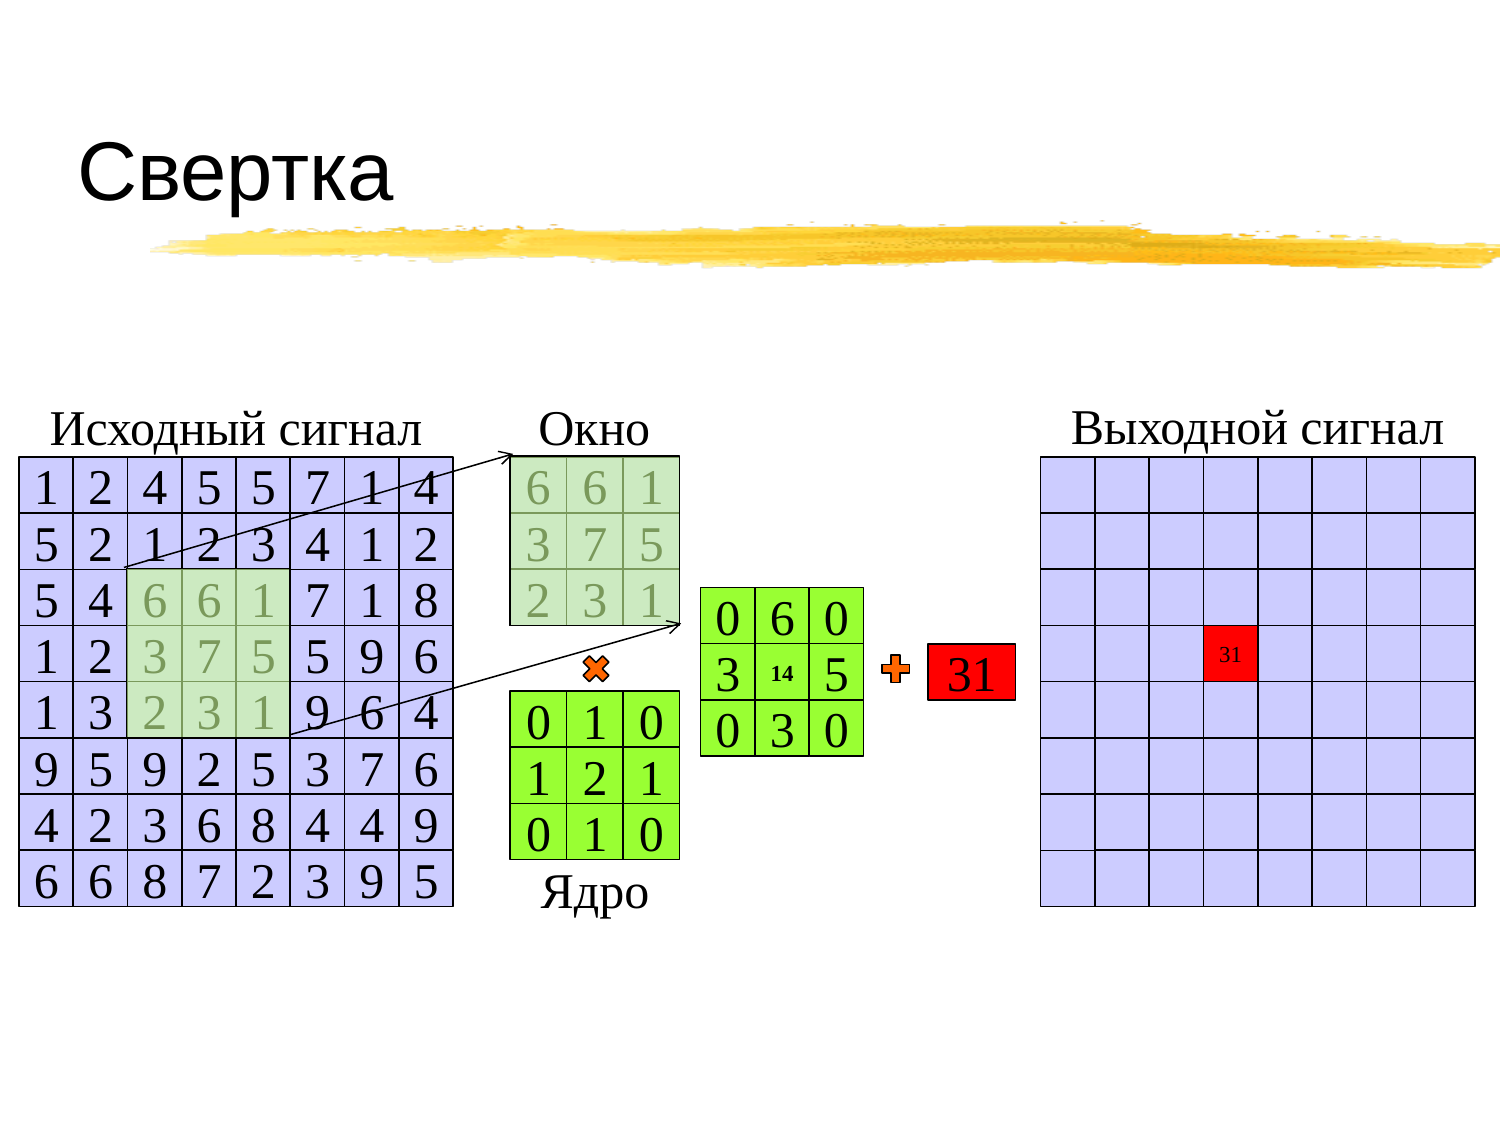

# Свертка
Выходной сигнал

31

Исходный сигнал
1
2
4
5
5
7
1
4
5
2
1
2
3
4
1
2
5
4
6
6
1
7
1
8
1
2
3
7
5
5
9
6
1
3
2
3
1
9
6
4
9
5
9
2
5
3
7
6
4
2
3
6
8
4
4
9
6
6
8
7
2
3
9
5
Окно
6
6
1
3
7
5
2
3
1

0
6
0
3
14
5
0
3
0
31

0
1
0
1
2
1
0
1
0
Ядро